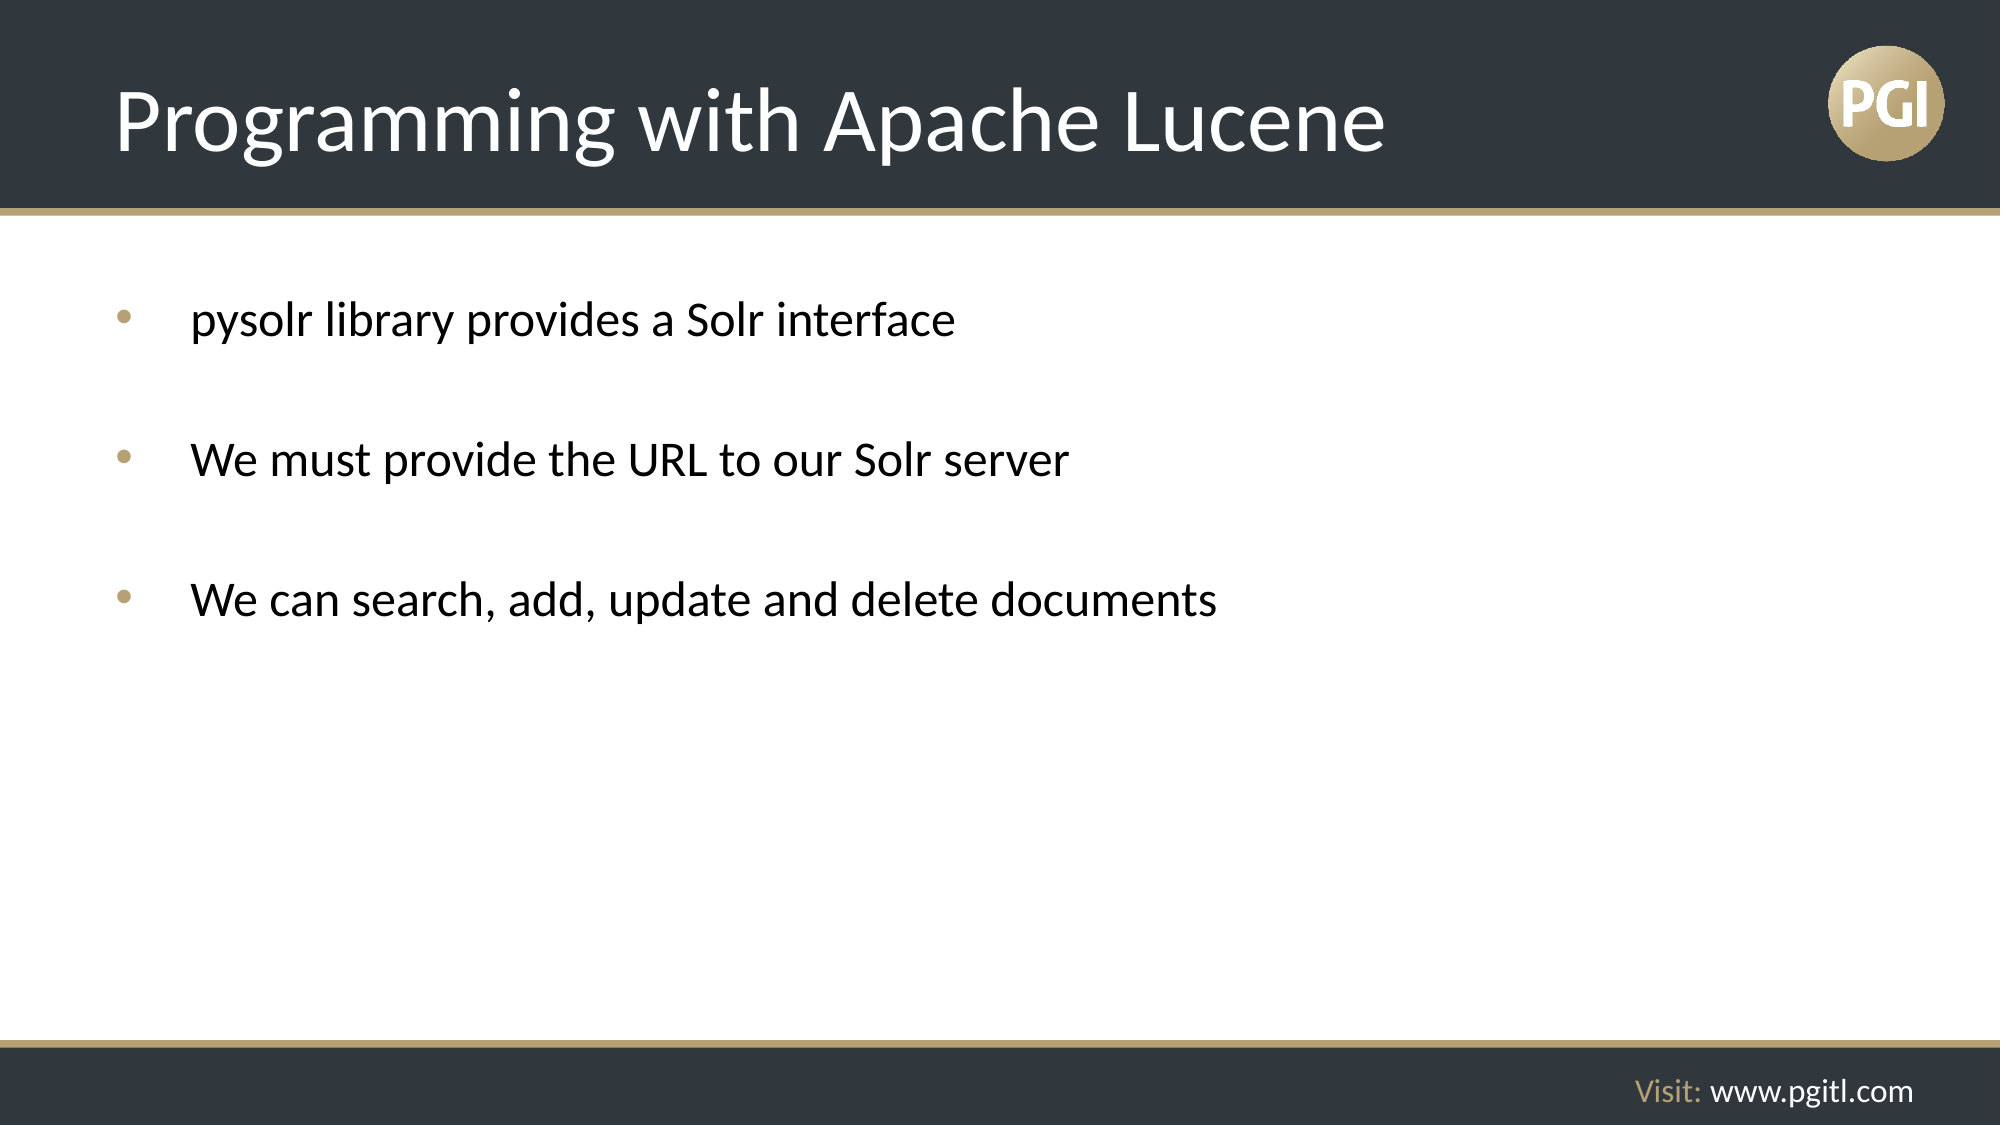

# Programming with Apache Lucene
pysolr library provides a Solr interface

We must provide the URL to our Solr server

We can search, add, update and delete documents